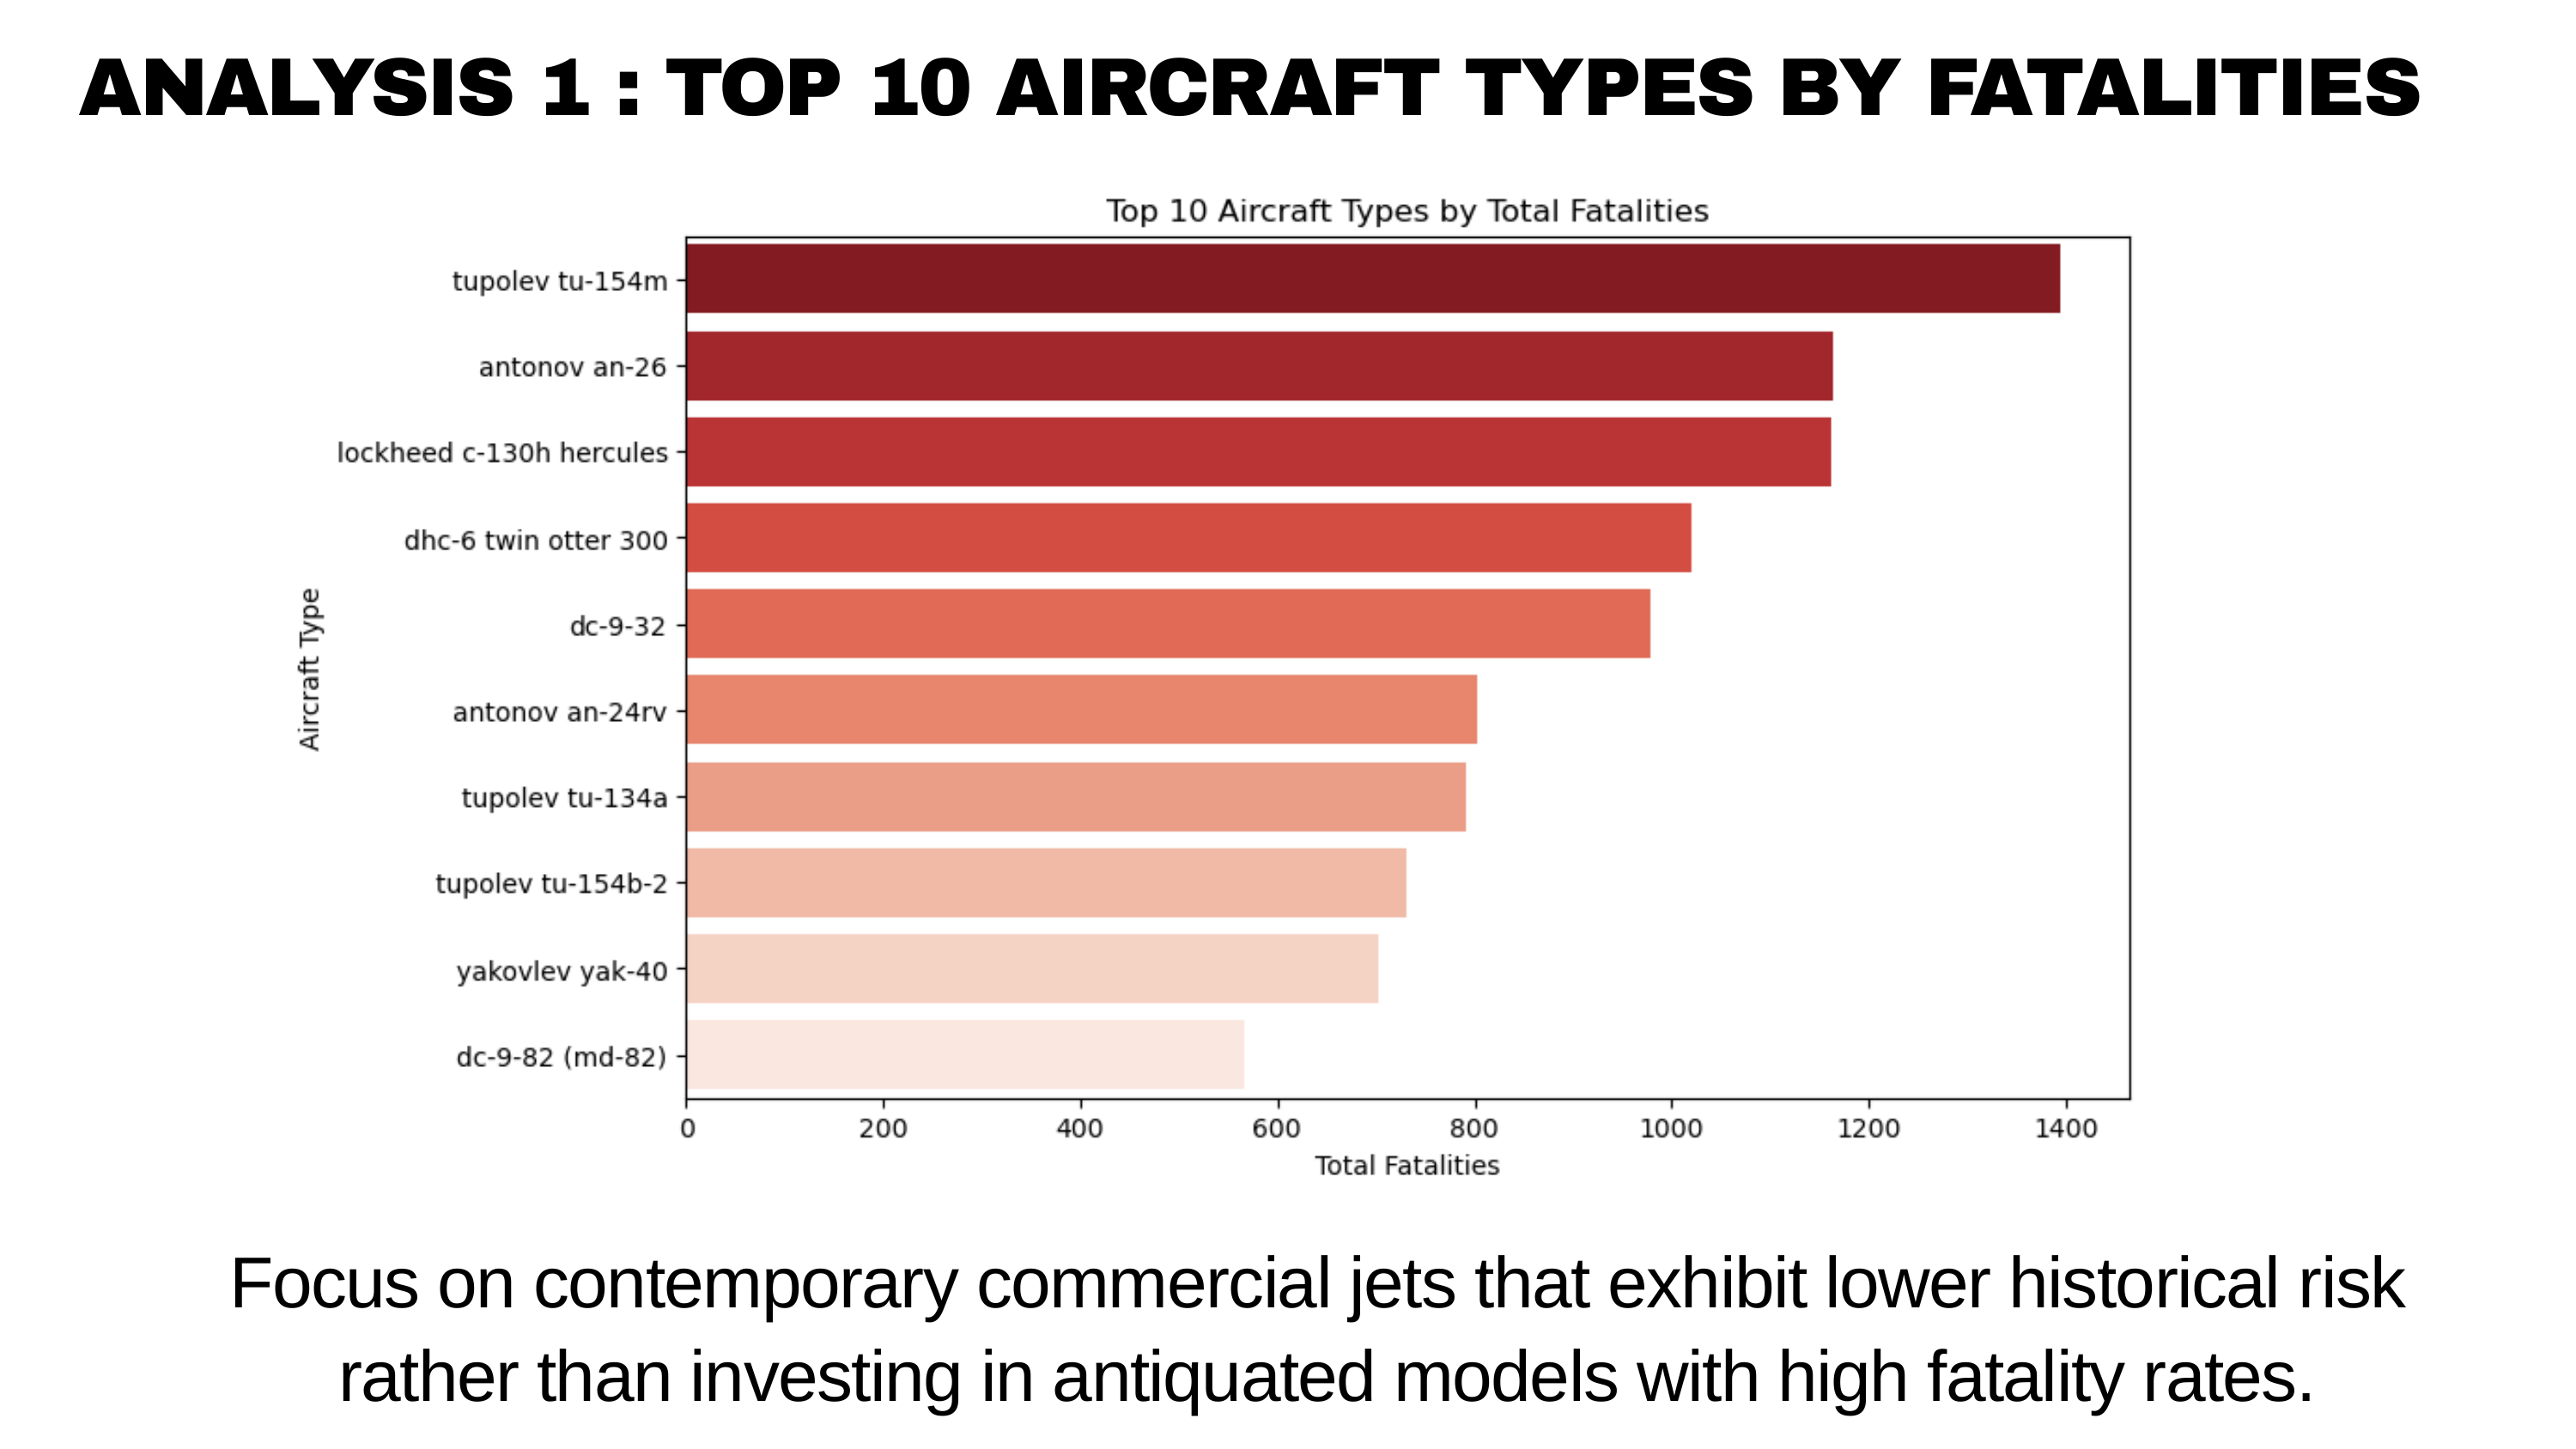

ANALYSIS 1 : TOP 10 AIRCRAFT TYPES BY FATALITIES

Focus on contemporary commercial jets that exhibit lower historical risk
rather than investing in antiquated models with high fatality rates.